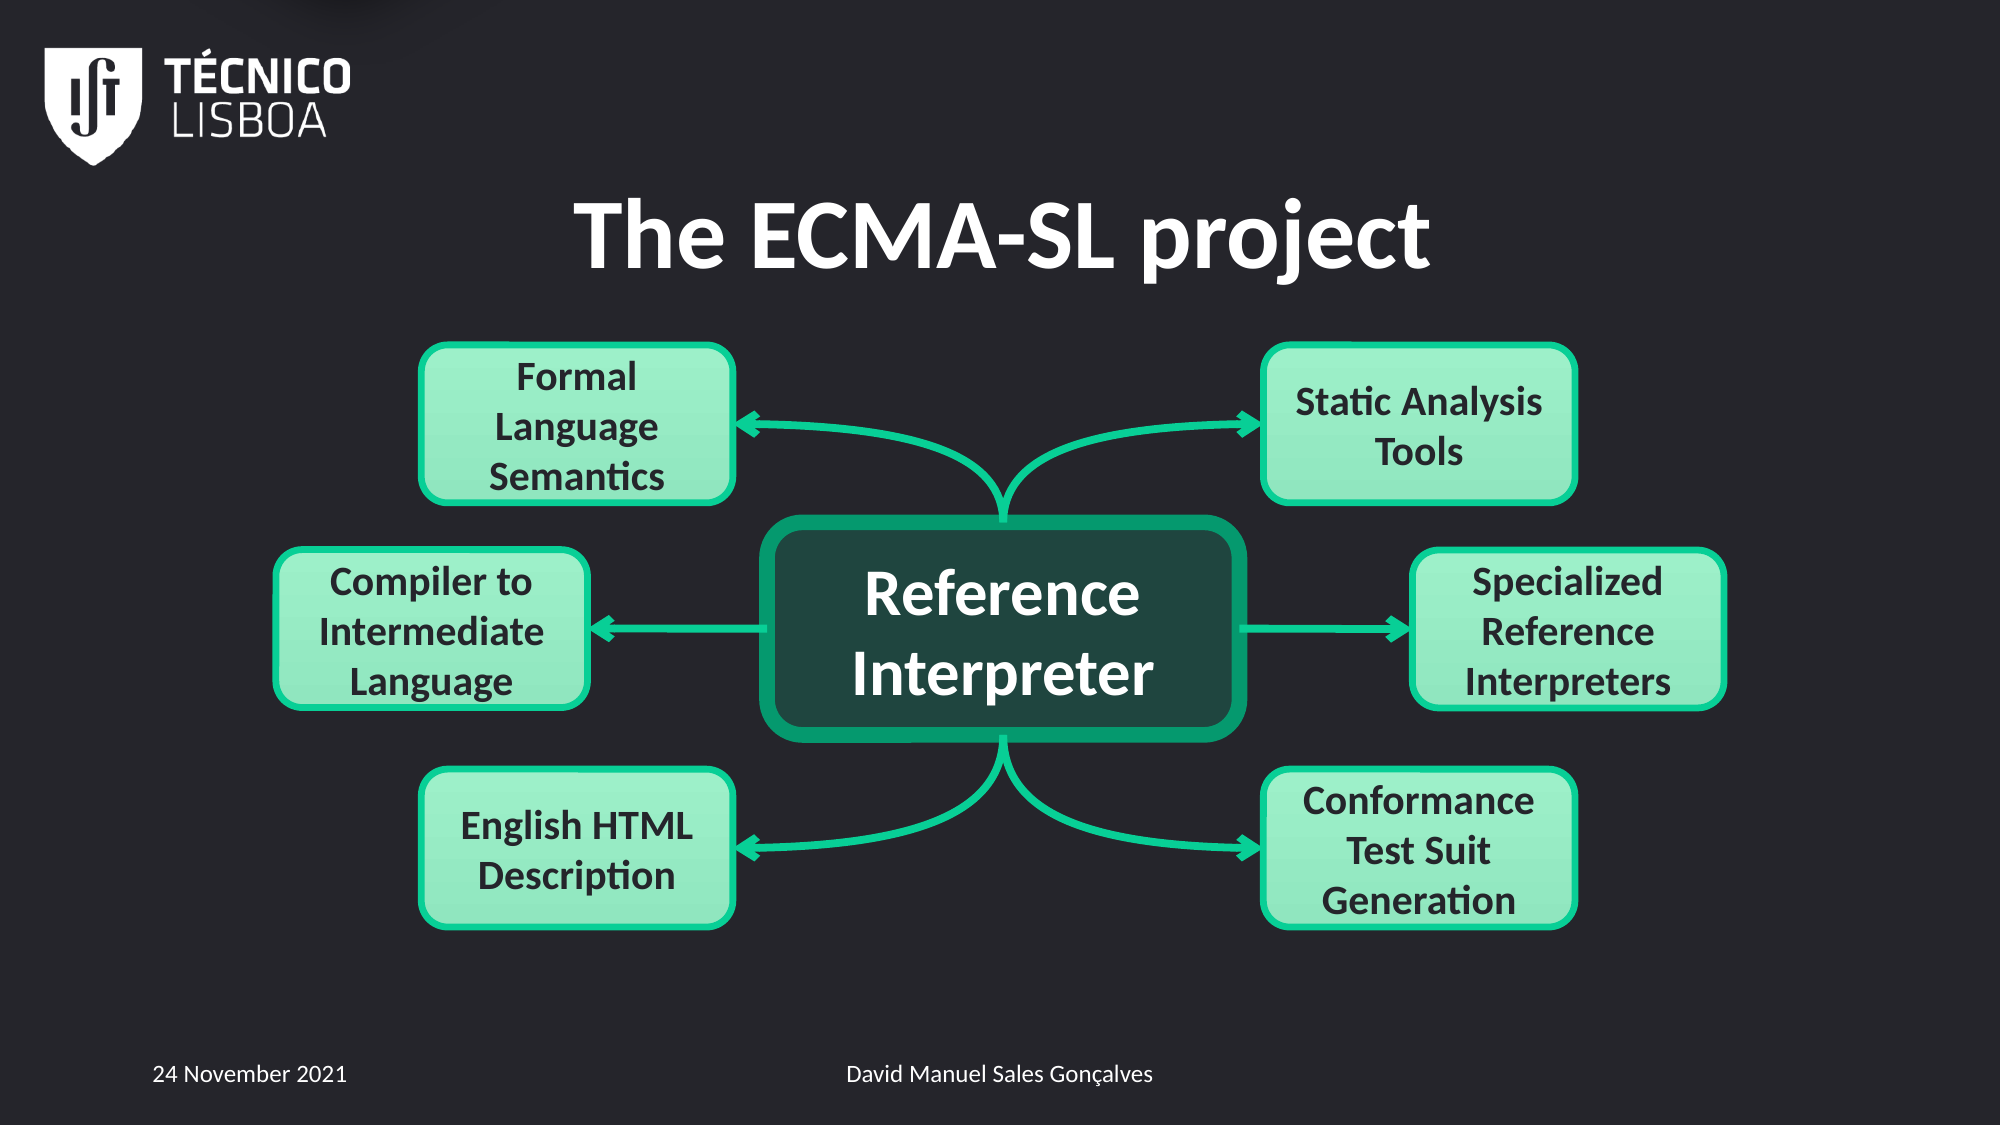

1
# The ECMA-SL project
Formal Language Semantics
Static Analysis Tools
Reference Interpreter
Compiler to Intermediate Language
Specialized Reference Interpreters
English HTML Description
Conformance Test Suit Generation
24 November 2021
David Manuel Sales Gonçalves
16